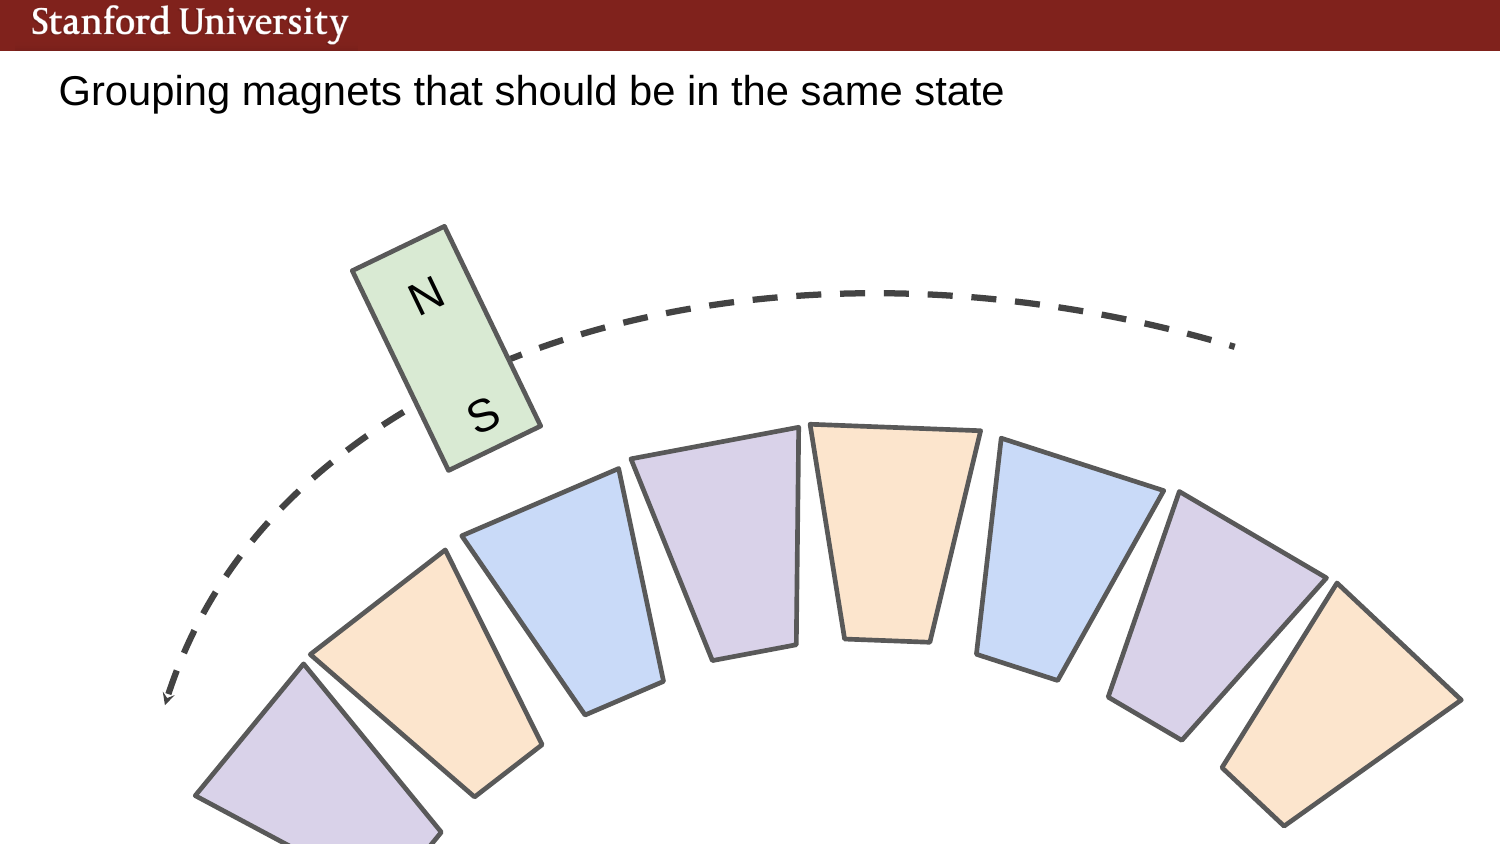

Grouping magnets that should be in the same state

N
S